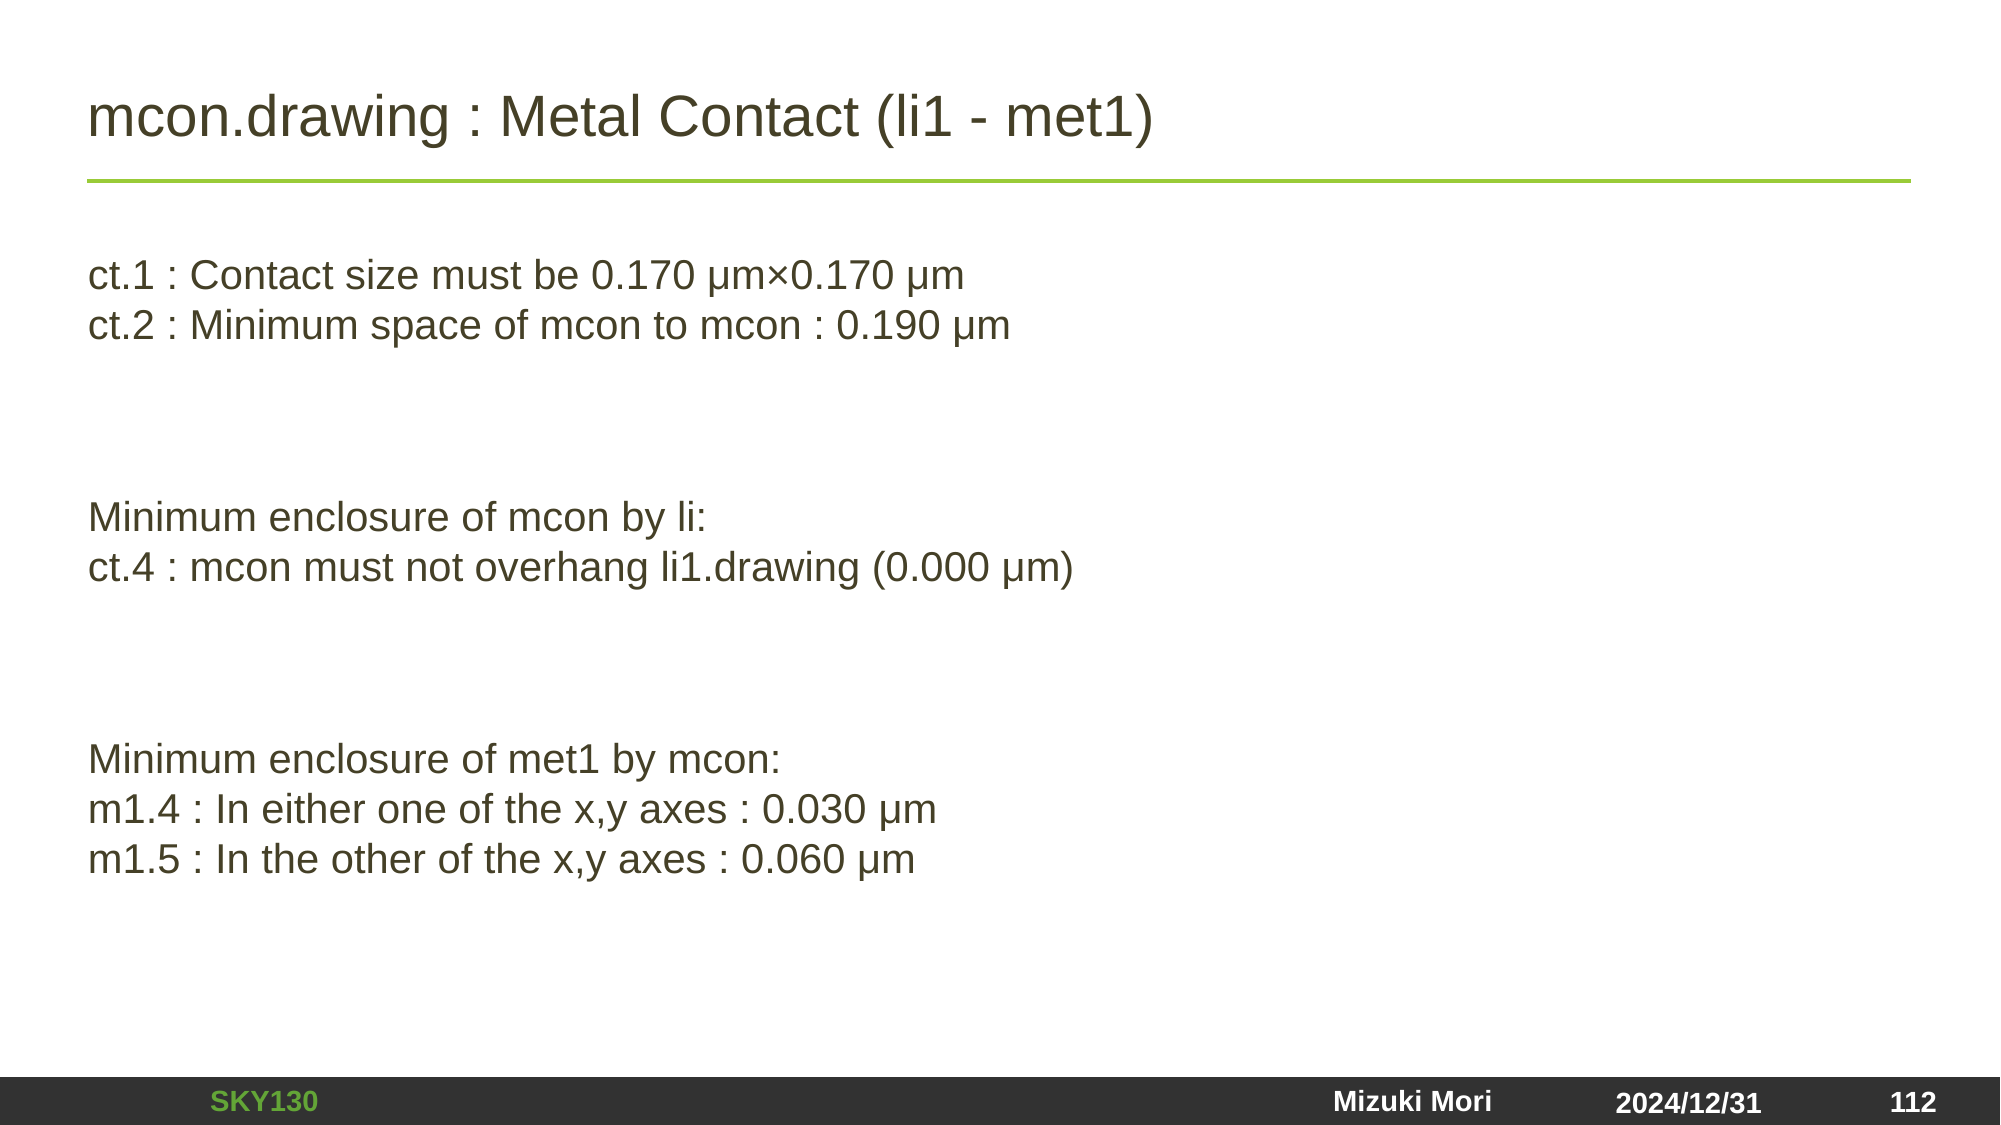

# mcon.drawing : Metal Contact (li1 - met1)
ct.1 : Contact size must be 0.170 μm×0.170 μm
ct.2 : Minimum space of mcon to mcon : 0.190 μm

Minimum enclosure of mcon by li:
ct.4 : mcon must not overhang li1.drawing (0.000 μm)

Minimum enclosure of met1 by mcon:
m1.4 : In either one of the x,y axes : 0.030 μm
m1.5 : In the other of the x,y axes : 0.060 μm

112
2024/12/31